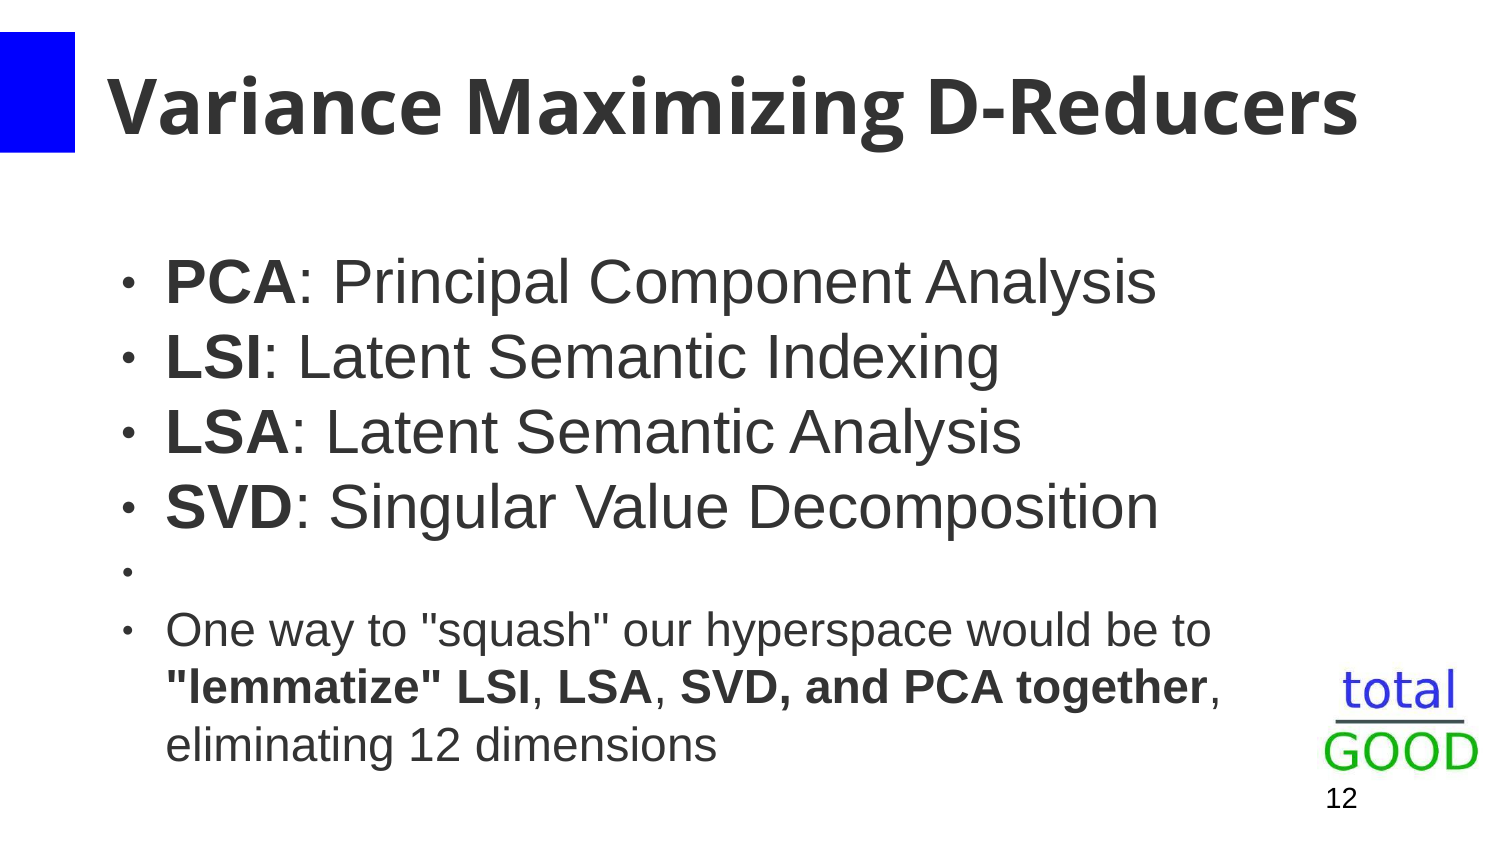

Variance Maximizing D-Reducers
PCA: Principal Component Analysis
LSI: Latent Semantic Indexing
LSA: Latent Semantic Analysis
SVD: Singular Value Decomposition

One way to "squash" our hyperspace would be to "lemmatize" LSI, LSA, SVD, and PCA together, eliminating 12 dimensions
12